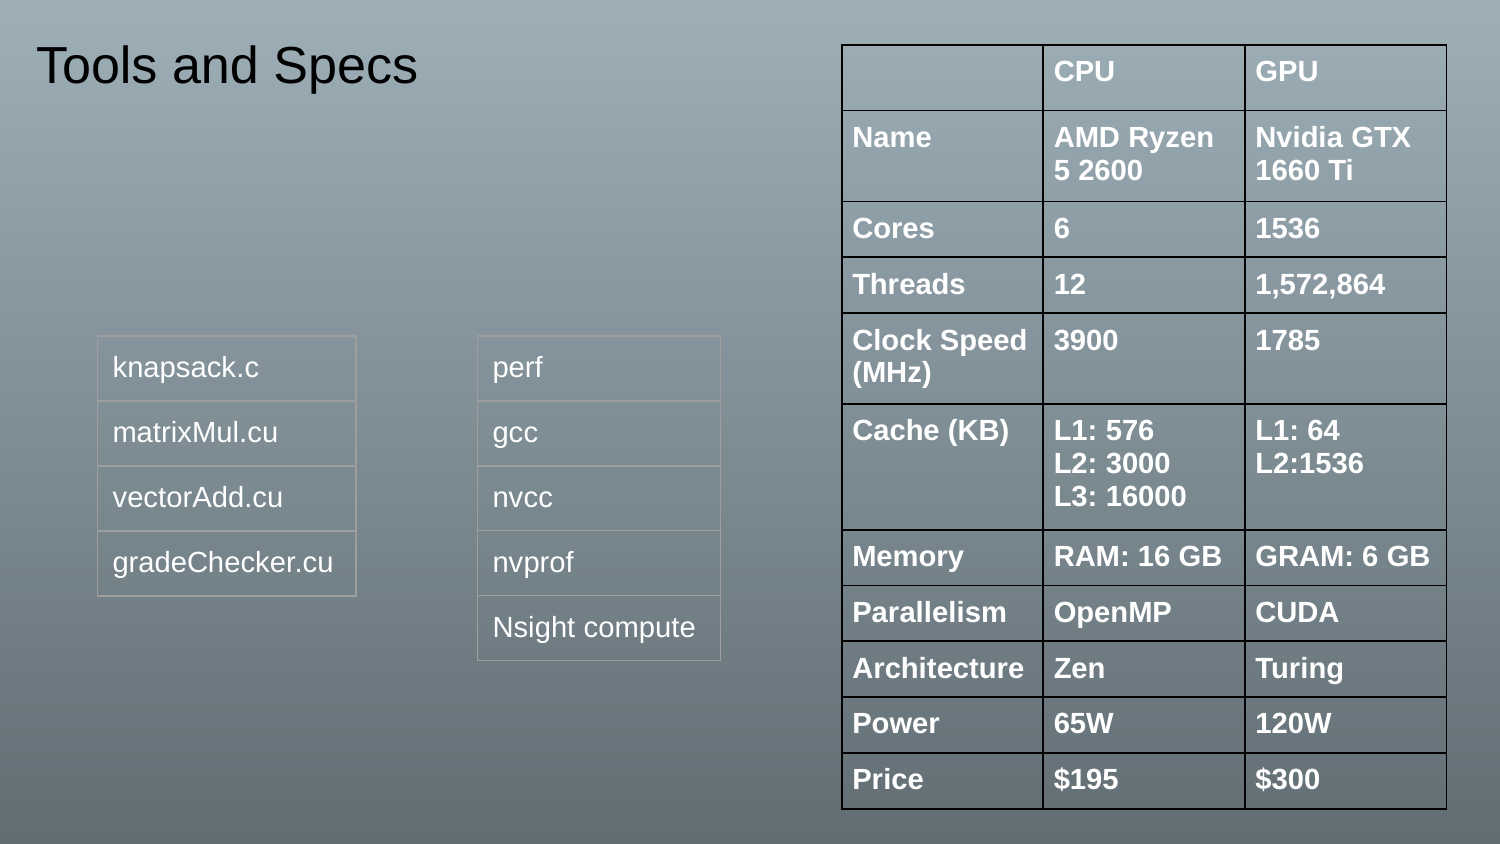

Tools and Specs
|  | CPU | GPU |
| --- | --- | --- |
| Name | AMD Ryzen 5 2600 | Nvidia GTX 1660 Ti |
| Cores | 6 | 1536 |
| Threads | 12 | 1,572,864 |
| Clock Speed (MHz) | 3900 | 1785 |
| Cache (KB) | L1: 576 L2: 3000 L3: 16000 | L1: 64 L2:1536 |
| Memory | RAM: 16 GB | GRAM: 6 GB |
| Parallelism | OpenMP | CUDA |
| Architecture | Zen | Turing |
| Power | 65W | 120W |
| Price | $195 | $300 |
| knapsack.c |
| --- |
| matrixMul.cu |
| vectorAdd.cu |
| gradeChecker.cu |
| perf |
| --- |
| gcc |
| nvcc |
| nvprof |
| Nsight compute |